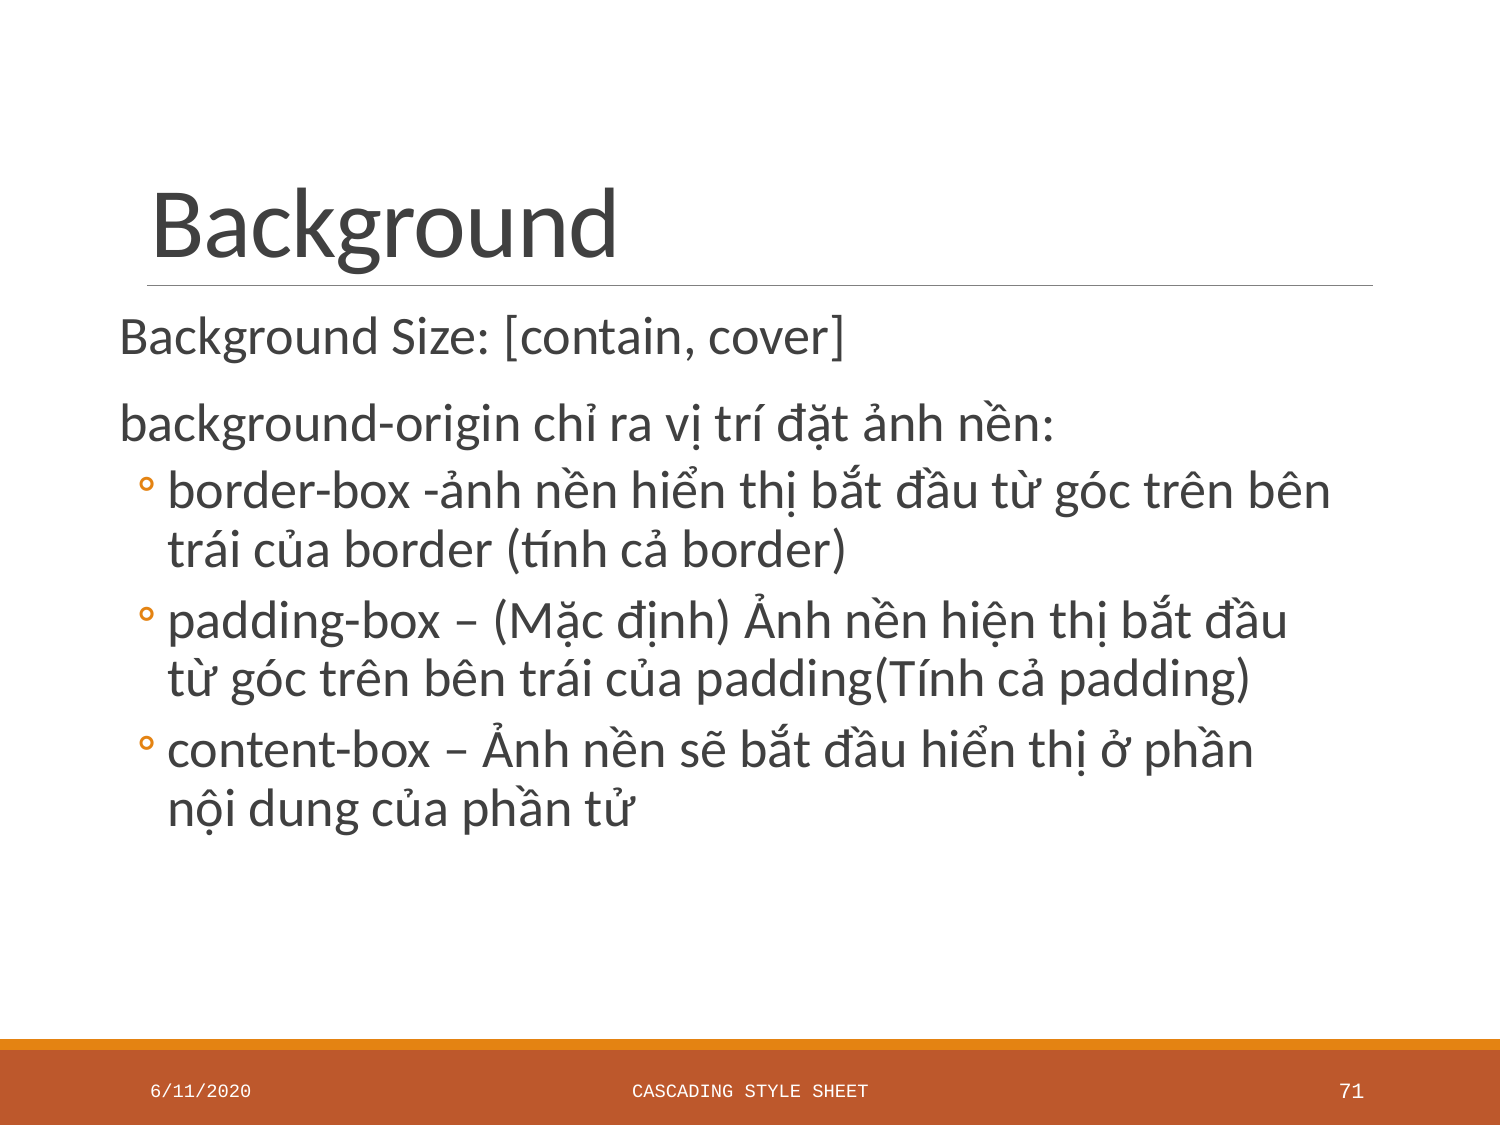

# Background
Background Size: [contain, cover]
background-origin chỉ ra vị trí đặt ảnh nền:
border-box -ảnh nền hiển thị bắt đầu từ góc trên bên trái của border (tính cả border)
padding-box – (Mặc định) Ảnh nền hiện thị bắt đầu từ góc trên bên trái của padding(Tính cả padding)
content-box – Ảnh nền sẽ bắt đầu hiển thị ở phần nội dung của phần tử

6/11/2020
Cascading Style Sheet
71